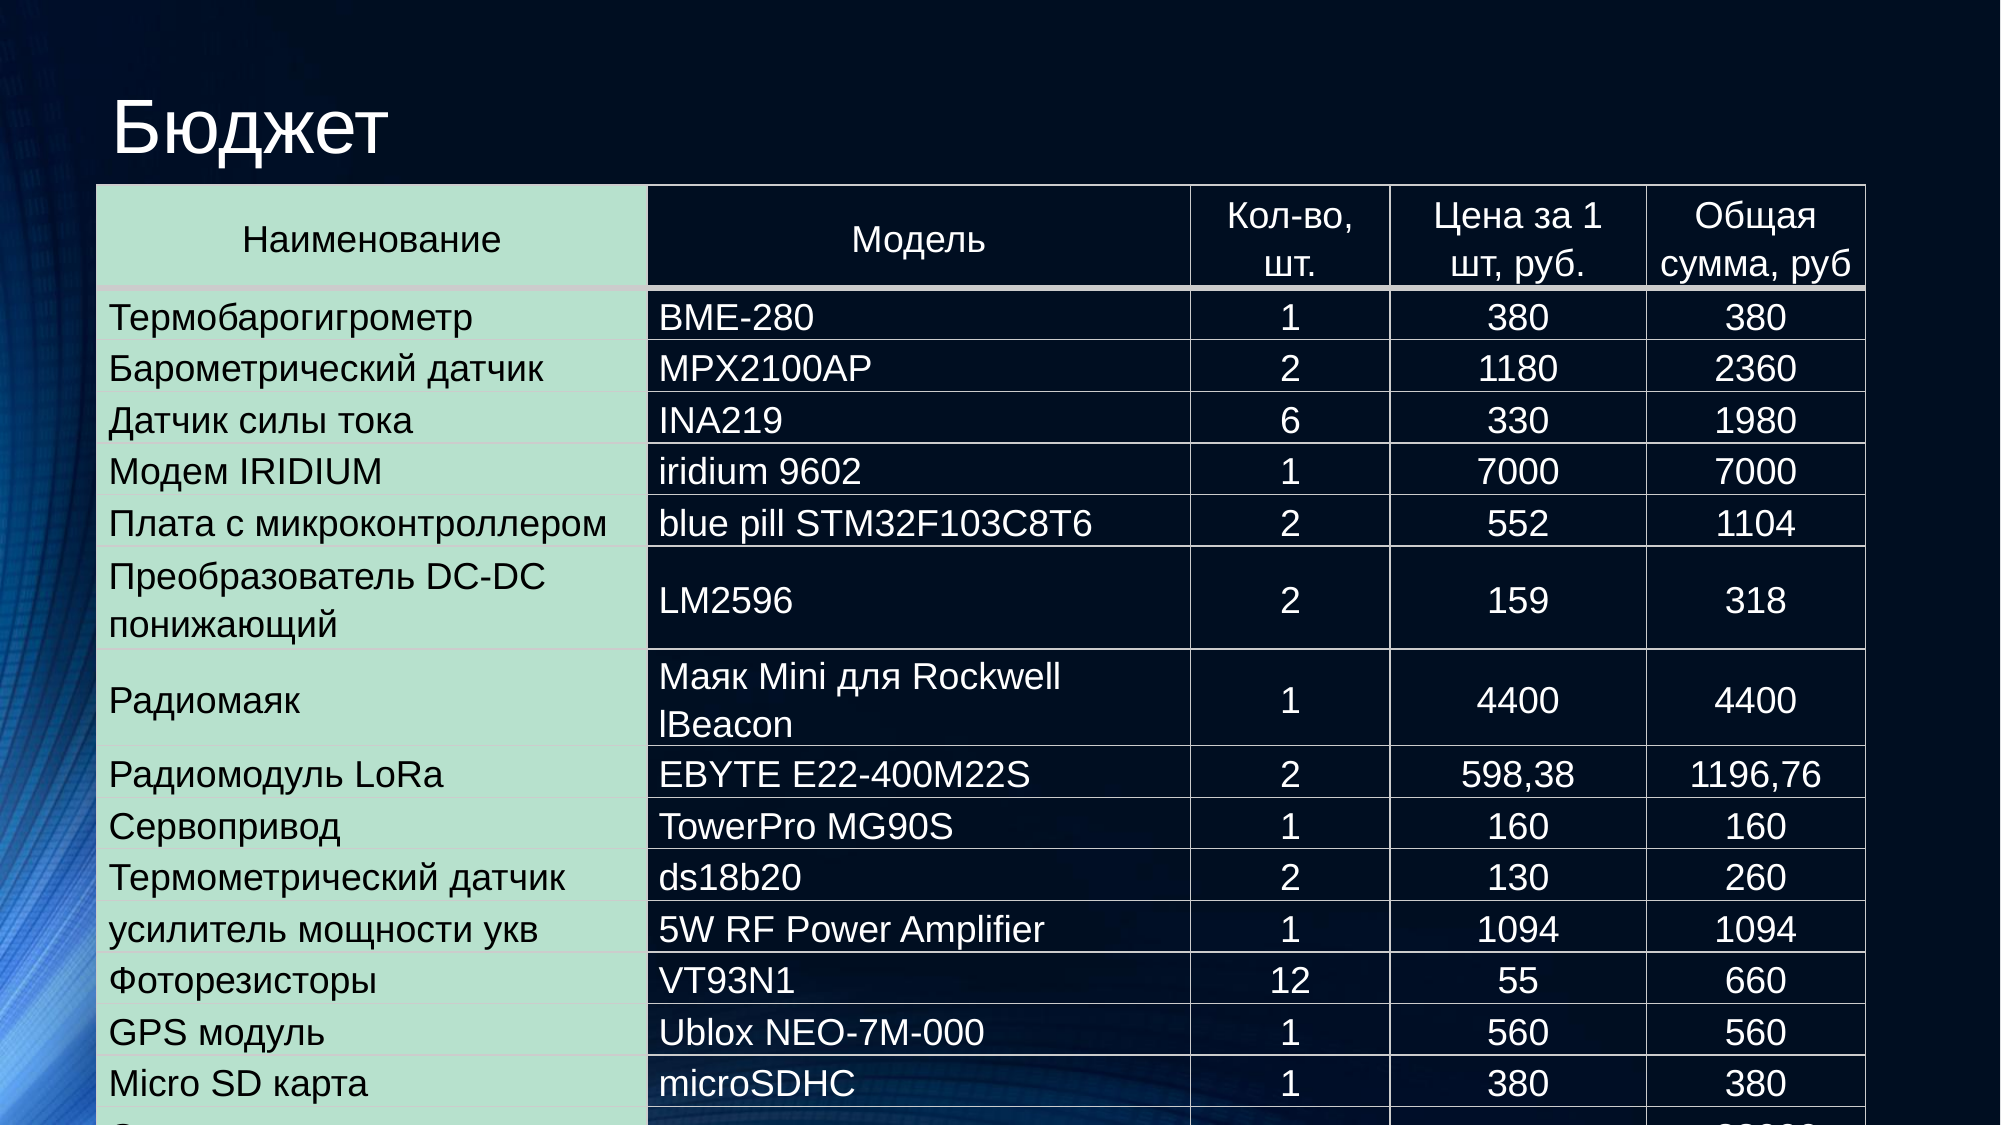

# Бюджет
| Наименование | Модель | Кол-во, шт. | Цена за 1 шт, руб. | Общая сумма, руб |
| --- | --- | --- | --- | --- |
| Термобарогигрометр | BME-280 | 1 | 380 | 380 |
| Барометрический датчик | MPX2100AP | 2 | 1180 | 2360 |
| Датчик силы тока | INA219 | 6 | 330 | 1980 |
| Модем IRIDIUM | iridium 9602 | 1 | 7000 | 7000 |
| Плата с микроконтроллером | blue pill STM32F103C8T6 | 2 | 552 | 1104 |
| Преобразователь DC-DC понижающий | LM2596 | 2 | 159 | 318 |
| Радиомаяк | Маяк Mini для Rockwell lBeacon | 1 | 4400 | 4400 |
| Радиомодуль LoRa | EBYTE E22-400M22S | 2 | 598,38 | 1196,76 |
| Сервопривод | TowerPro MG90S | 1 | 160 | 160 |
| Термометрический датчик | ds18b20 | 2 | 130 | 260 |
| усилитель мощности укв | 5W RF Power Amplifier | 1 | 1094 | 1094 |
| Фоторезисторы | VT93N1 | 12 | 55 | 660 |
| GPS модуль | Ublox NEO-7M-000 | 1 | 560 | 560 |
| Micro SD карта | microSDHC | 1 | 380 | 380 |
| Сумма: |  |  |  | ~22000 |